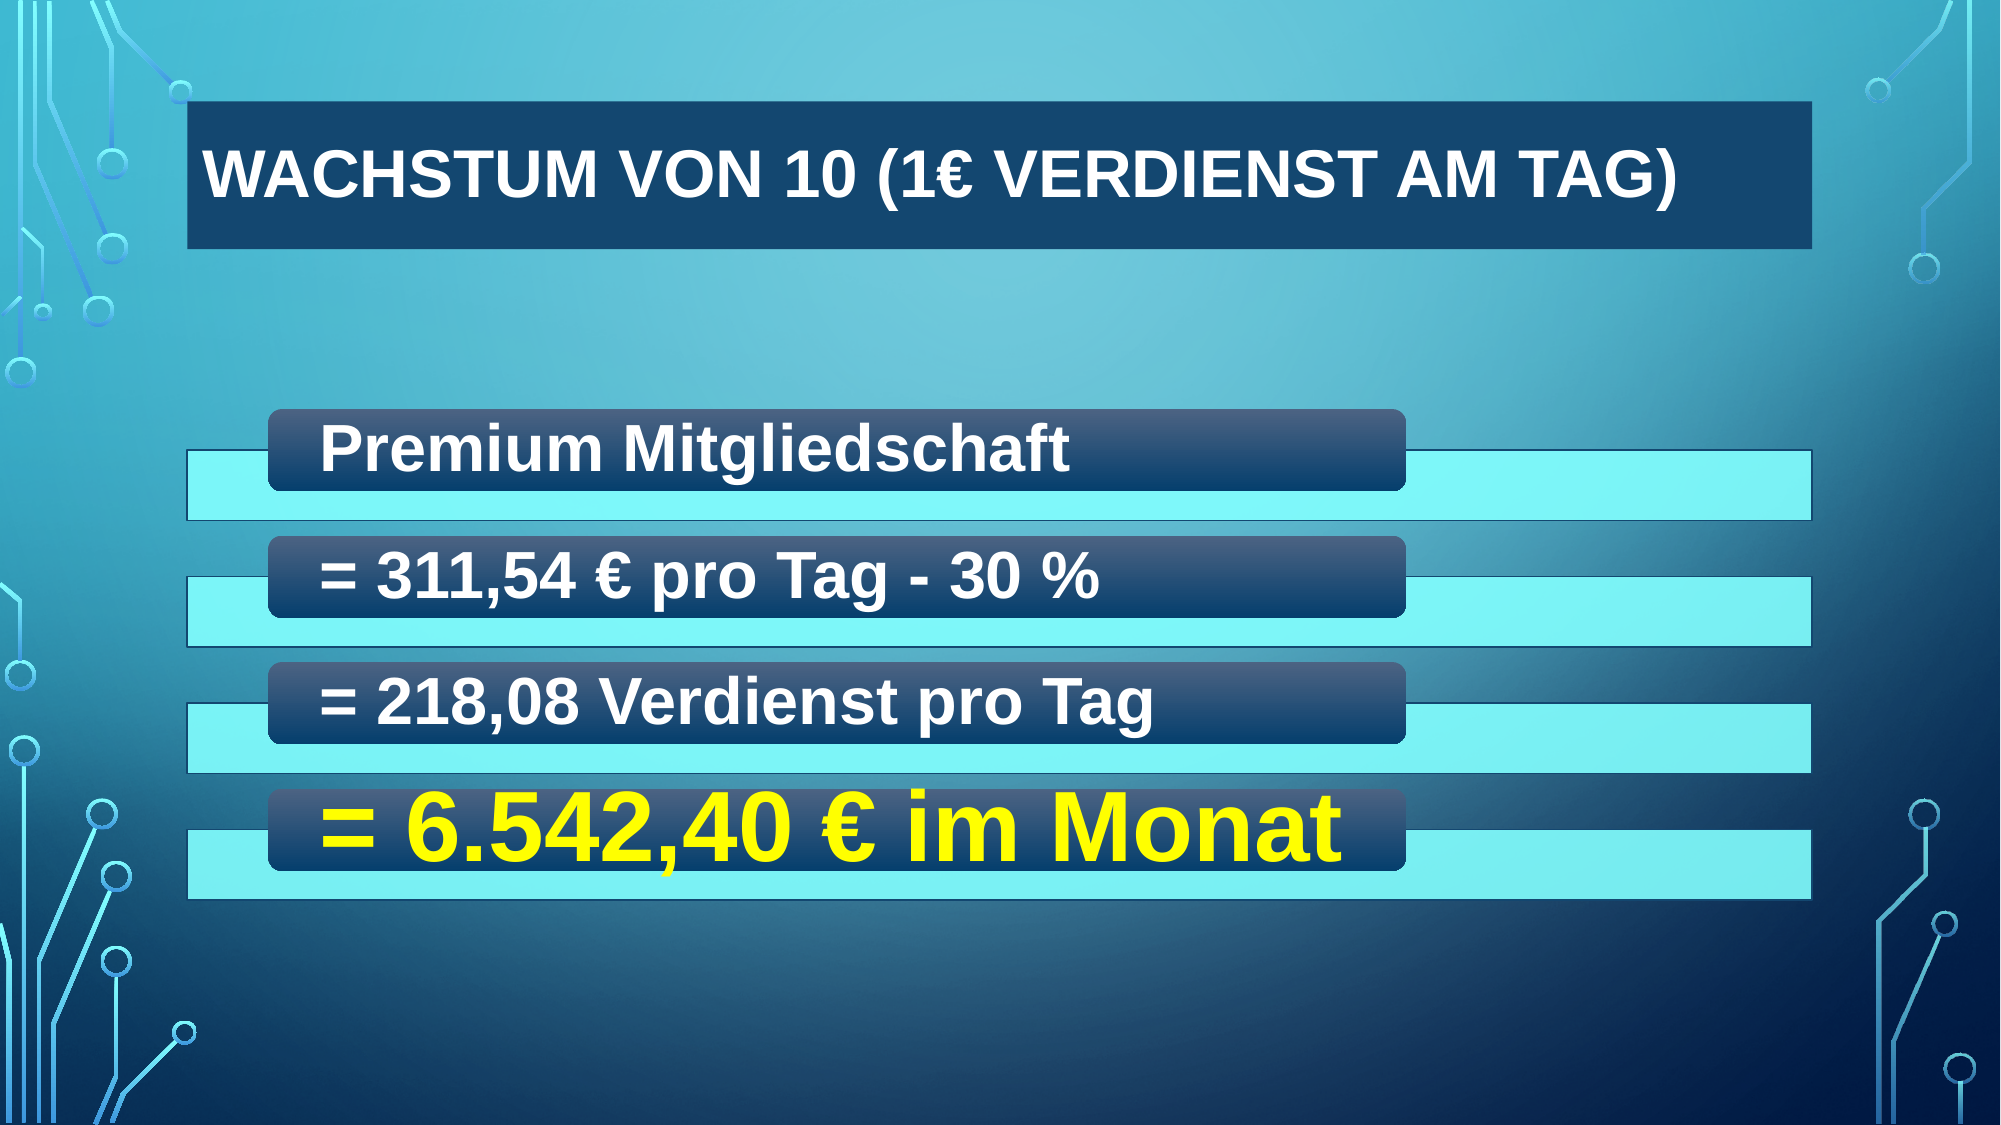

# Wachstum von 10 (1€ Verdienst am Tag)
Premium Mitgliedschaft
= 311,54 € pro Tag - 30 %
= 218,08 Verdienst pro Tag
= 6.542,40 € im Monat